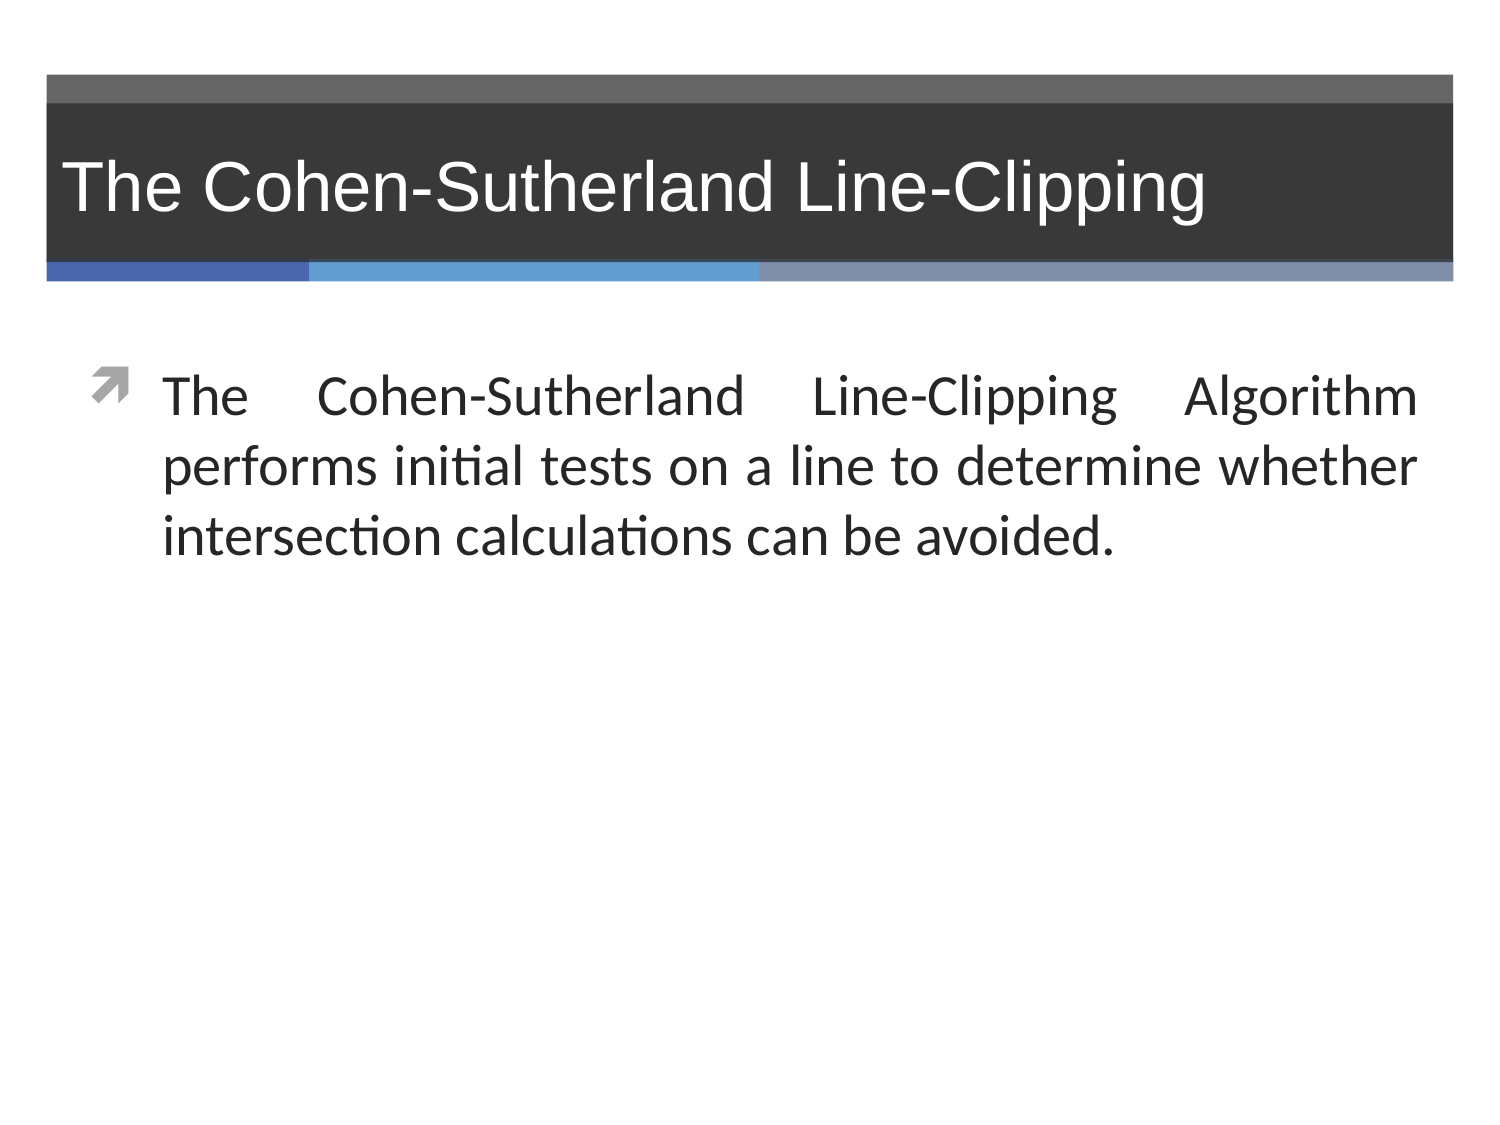

# The Cohen-Sutherland Line-Clipping
The Cohen-Sutherland Line-Clipping Algorithm performs initial tests on a line to determine whether intersection calculations can be avoided.